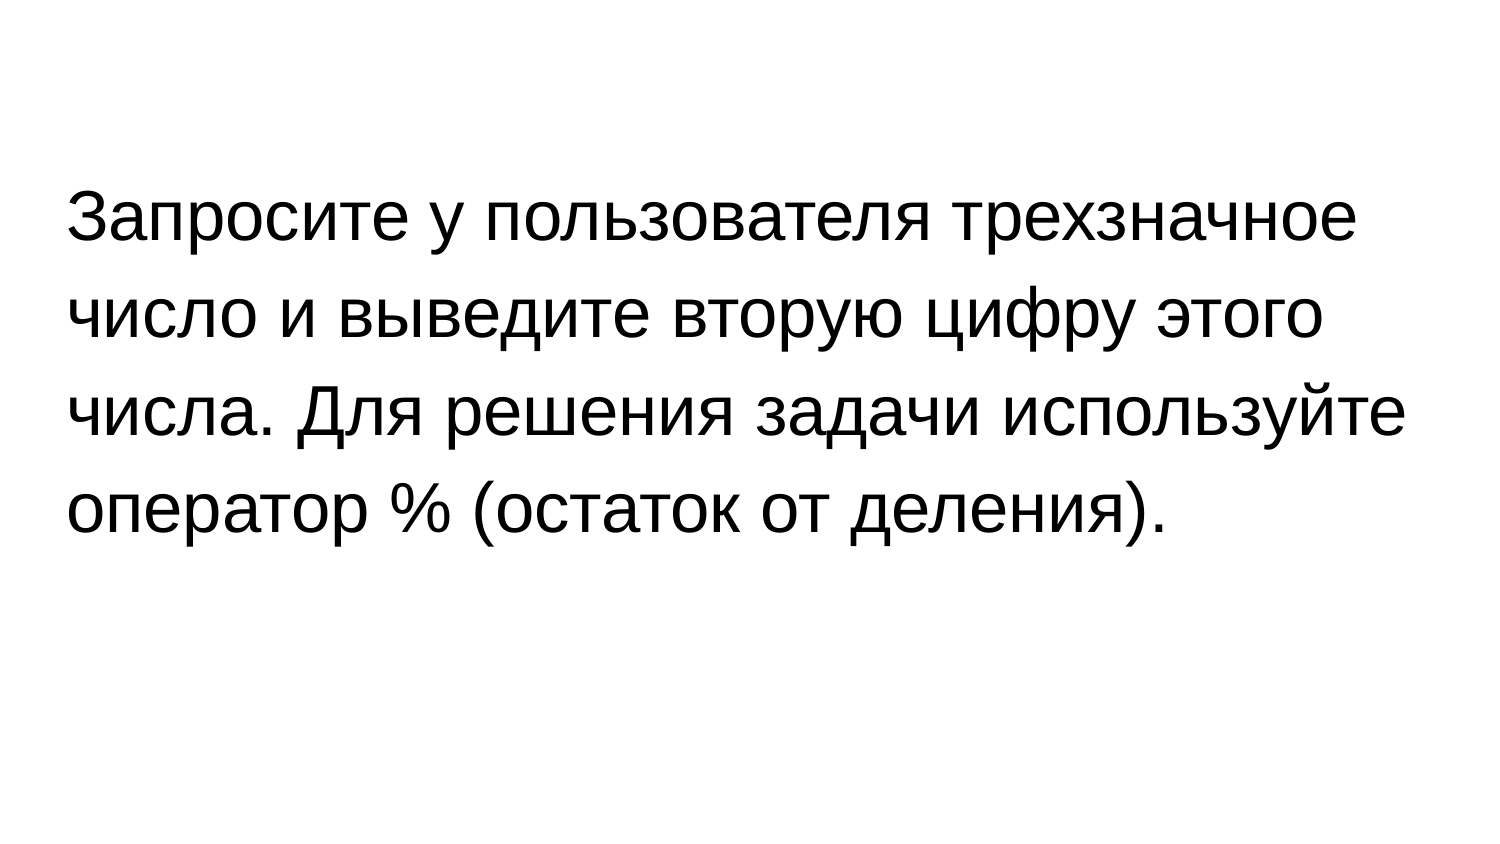

Запросите у пользователя трехзначное число и выведите вторую цифру этого числа. Для решения задачи используйте оператор % (остаток от деления).